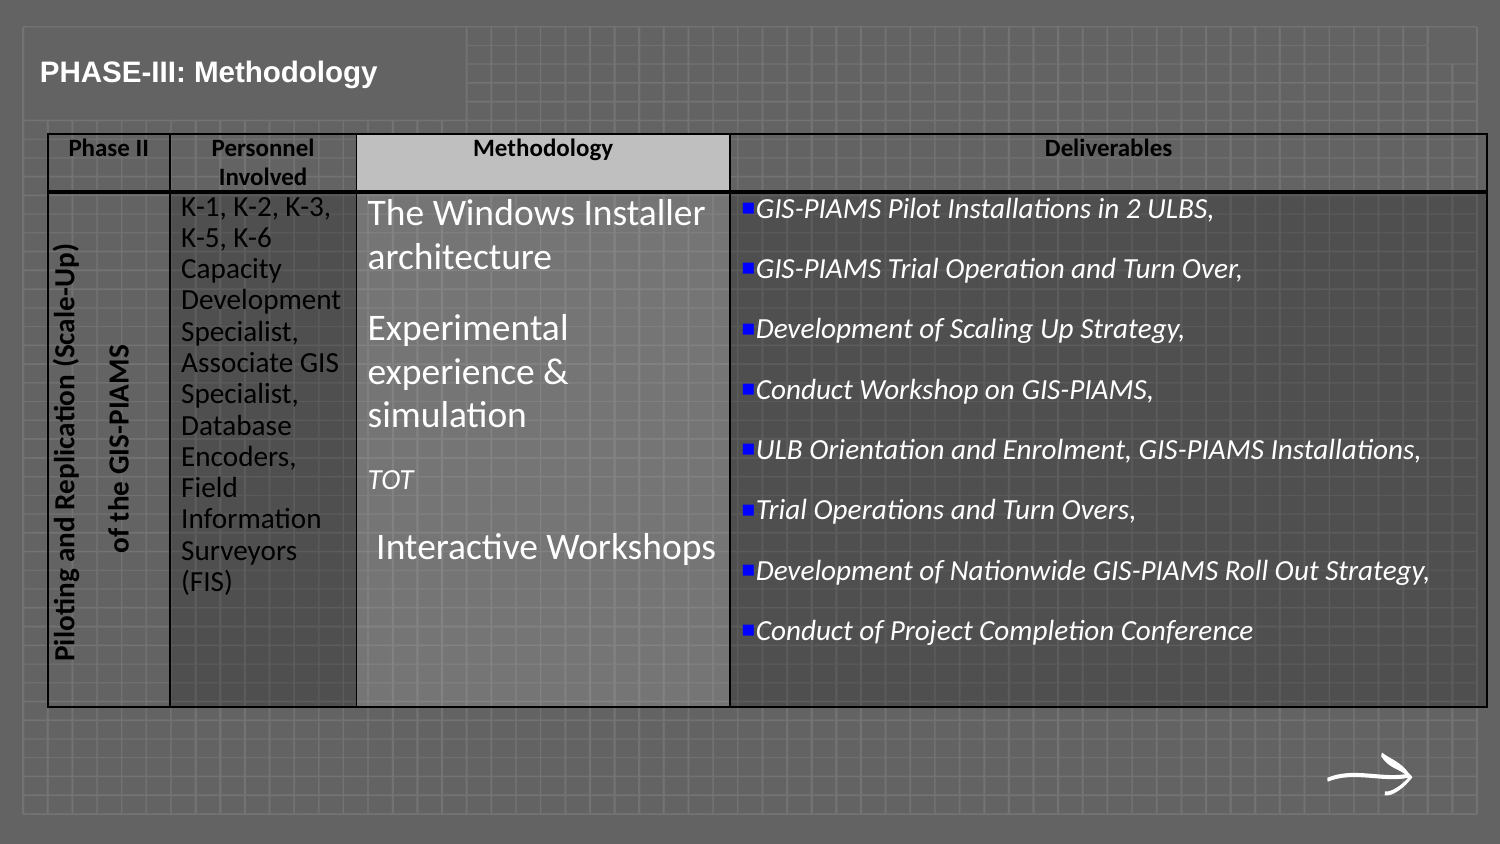

PHASE-III: Methodology
| Phase II | Personnel Involved | Methodology | Deliverables |
| --- | --- | --- | --- |
| Piloting and Replication (Scale-Up) of the GIS-PIAMS | K-1, K-2, K-3, K-5, K-6 Capacity Development Specialist, Associate GIS Specialist, Database Encoders, Field Information Surveyors (FIS) | The Windows Installer architecture Experimental experience & simulation TOT  Interactive Workshops | GIS-PIAMS Pilot Installations in 2 ULBS, GIS-PIAMS Trial Operation and Turn Over, Development of Scaling Up Strategy, Conduct Workshop on GIS-PIAMS, ULB Orientation and Enrolment, GIS-PIAMS Installations, Trial Operations and Turn Overs, Development of Nationwide GIS-PIAMS Roll Out Strategy, Conduct of Project Completion Conference |